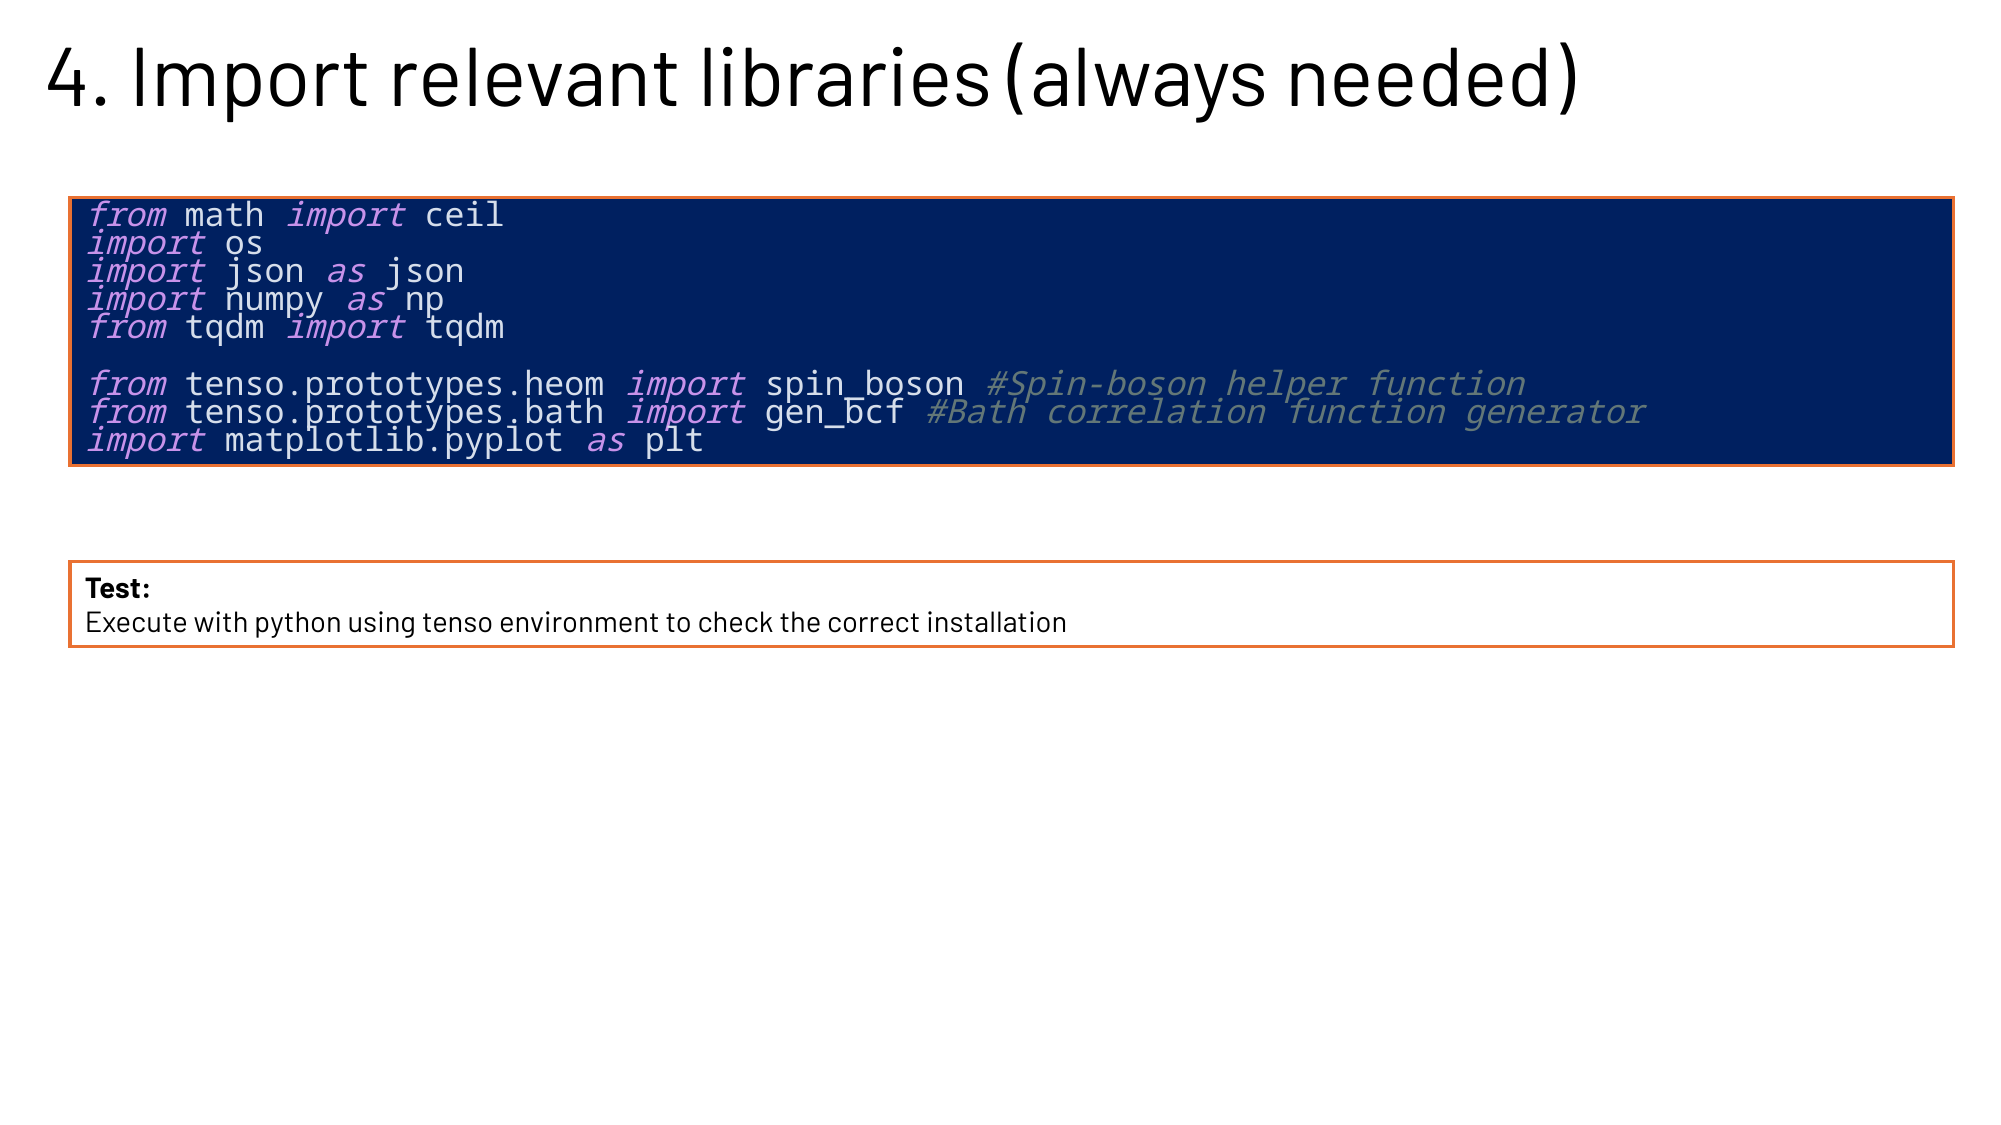

# 4. Import relevant libraries (always needed)
from math import ceil
import os
import json as json
import numpy as np
from tqdm import tqdm

from tenso.prototypes.heom import spin_boson #Spin-boson helper function
from tenso.prototypes.bath import gen_bcf #Bath correlation function generator
import matplotlib.pyplot as plt
Test:
Execute with python using tenso environment to check the correct installation